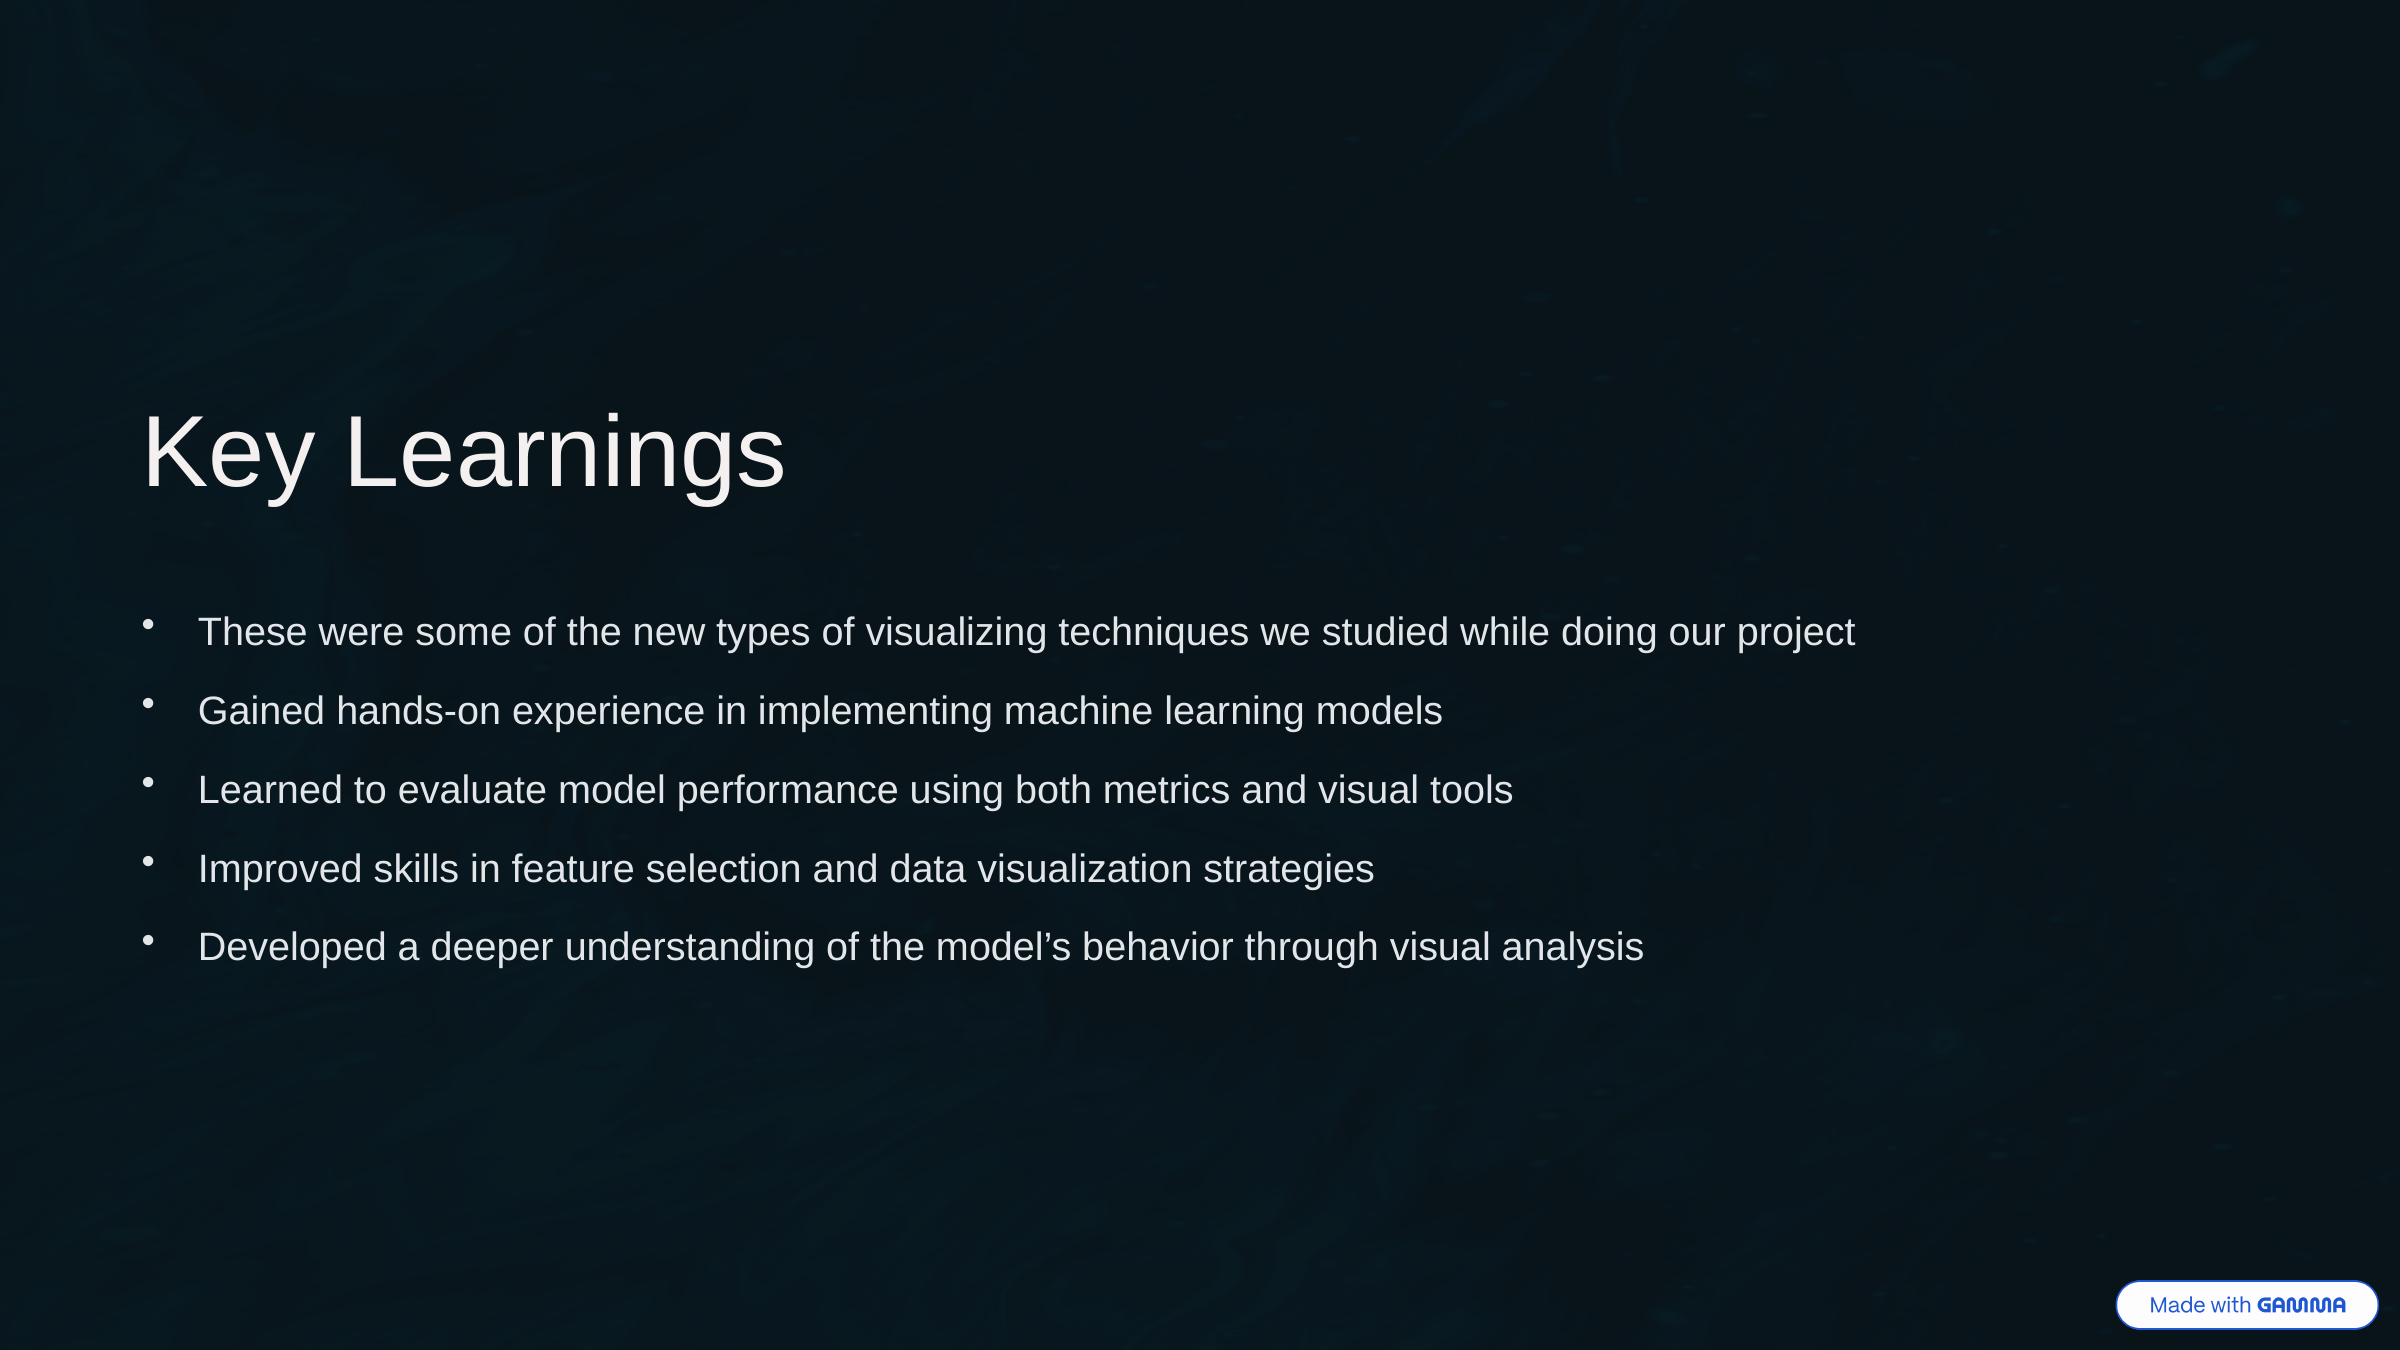

Key Learnings
These were some of the new types of visualizing techniques we studied while doing our project
Gained hands-on experience in implementing machine learning models
Learned to evaluate model performance using both metrics and visual tools
Improved skills in feature selection and data visualization strategies
Developed a deeper understanding of the model’s behavior through visual analysis